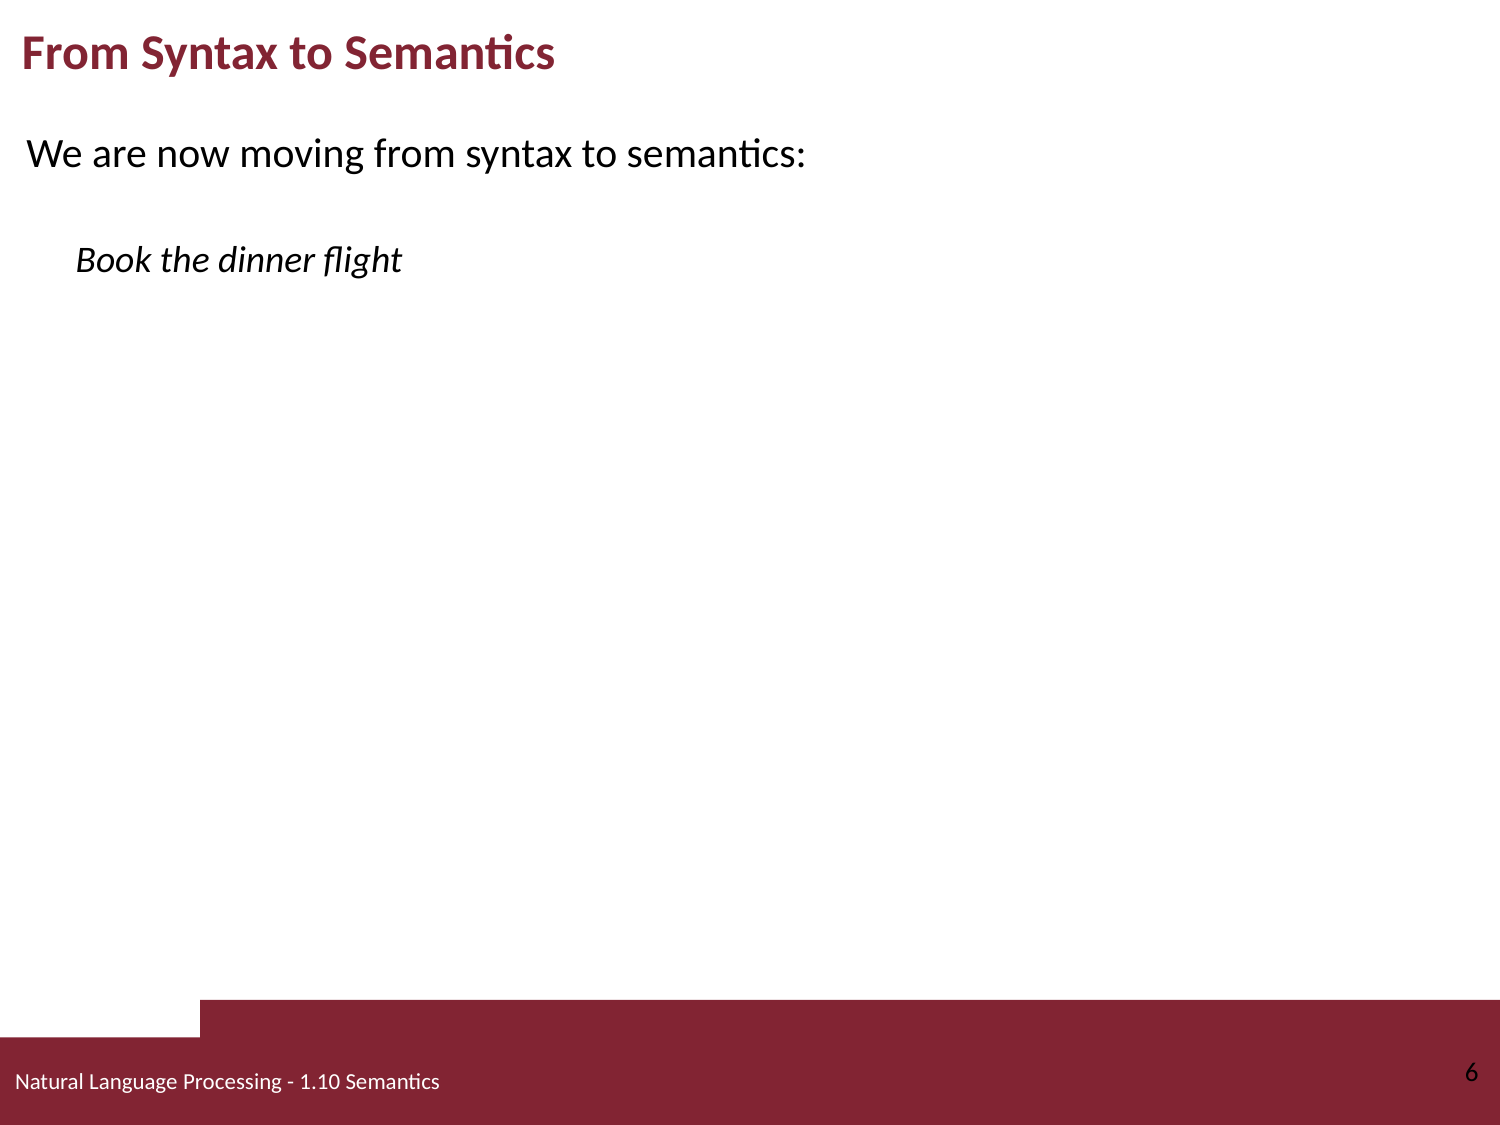

# From Syntax to Semantics

We are now moving from syntax to semantics:
Book the dinner flight
6
Natural Language Processing - 1.10 Semantics